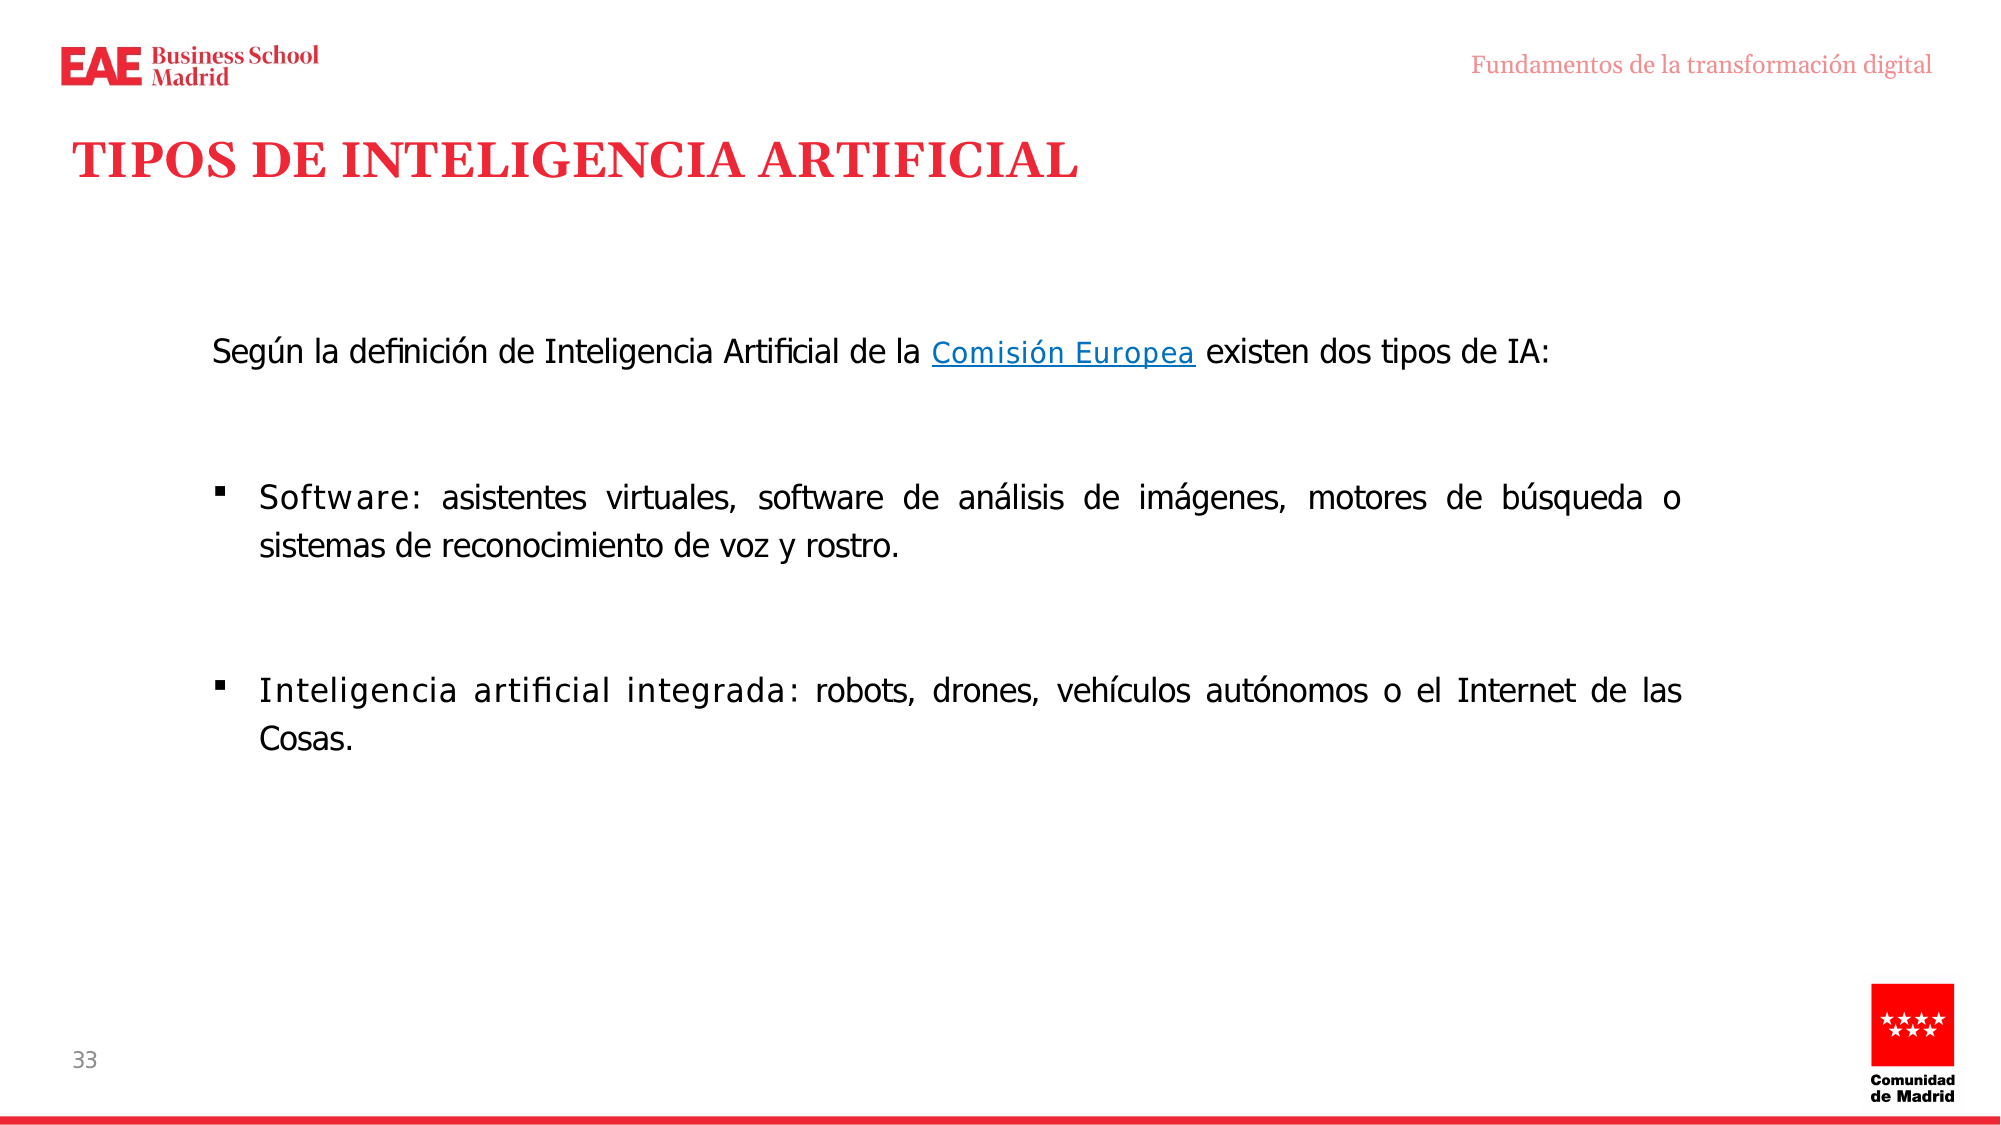

Fundamentos de la transformación digital
# TIPOS DE INTELIGENCIA ARTIFICIAL
Según la definición de Inteligencia Artificial de la Comisión Europea existen dos tipos de IA:

Software: asistentes virtuales, software de análisis de imágenes, motores de búsqueda o sistemas de reconocimiento de voz y rostro.

Inteligencia artificial integrada: robots, drones, vehículos autónomos o el Internet de las Cosas.
33